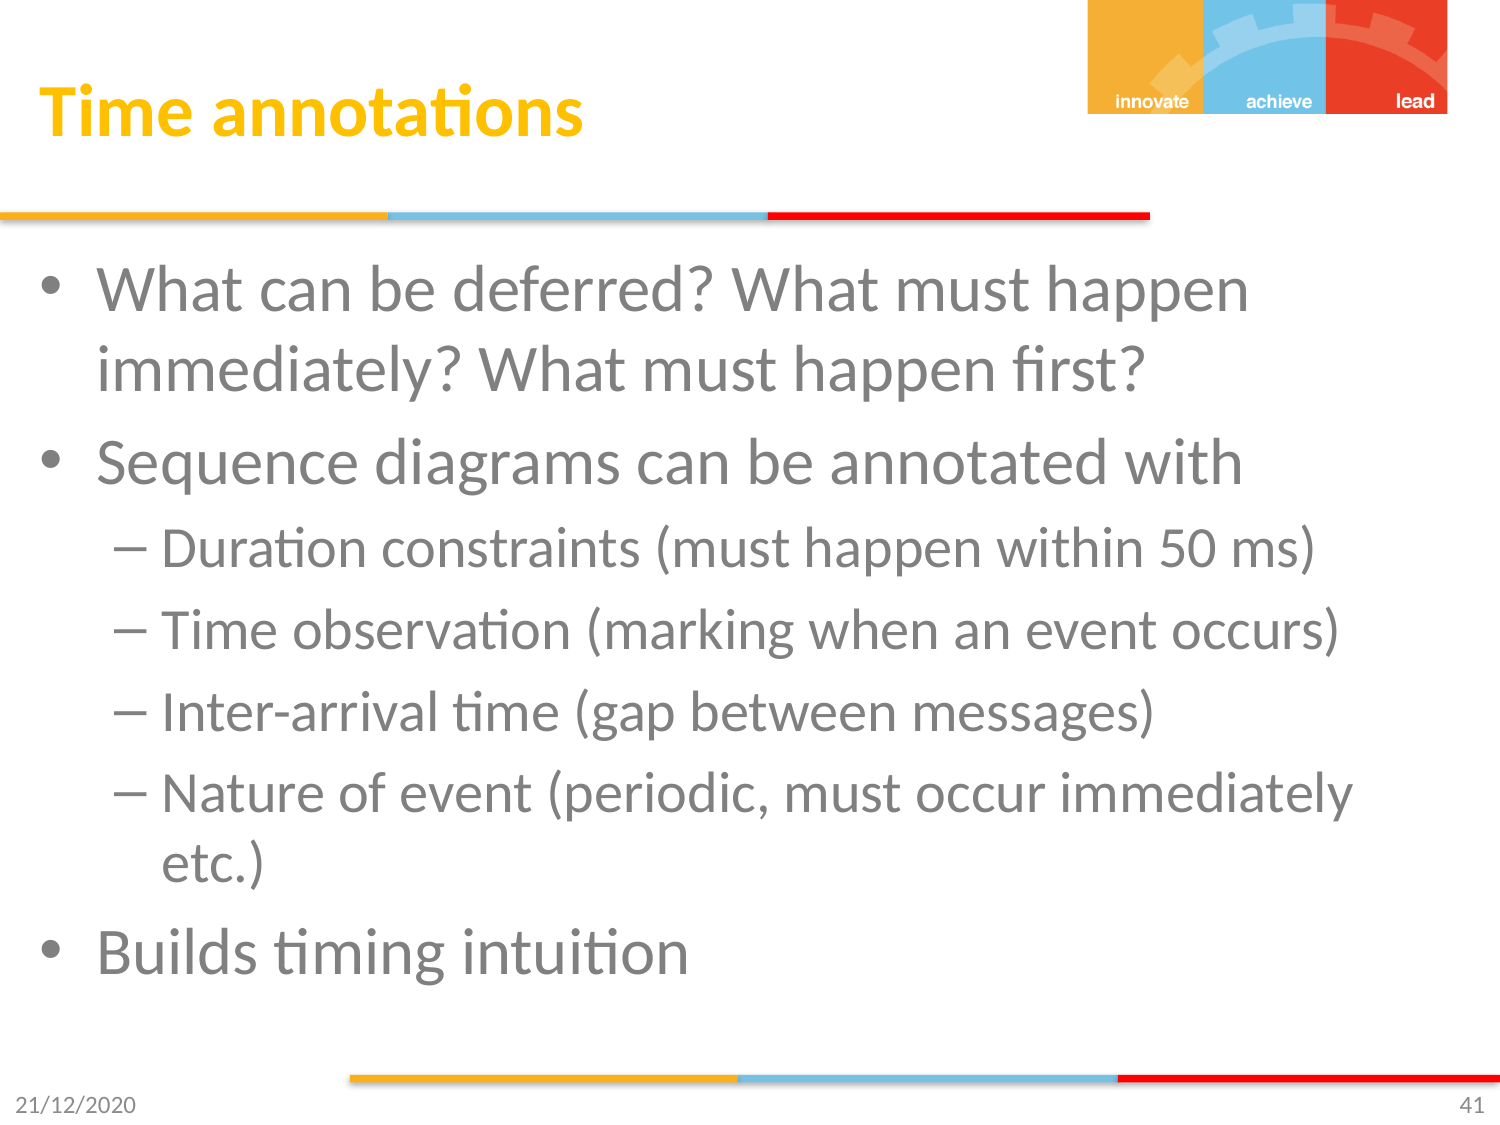

# Time annotations
What can be deferred? What must happen immediately? What must happen first?
Sequence diagrams can be annotated with
Duration constraints (must happen within 50 ms)
Time observation (marking when an event occurs)
Inter-arrival time (gap between messages)
Nature of event (periodic, must occur immediately etc.)
Builds timing intuition
21/12/2020
41